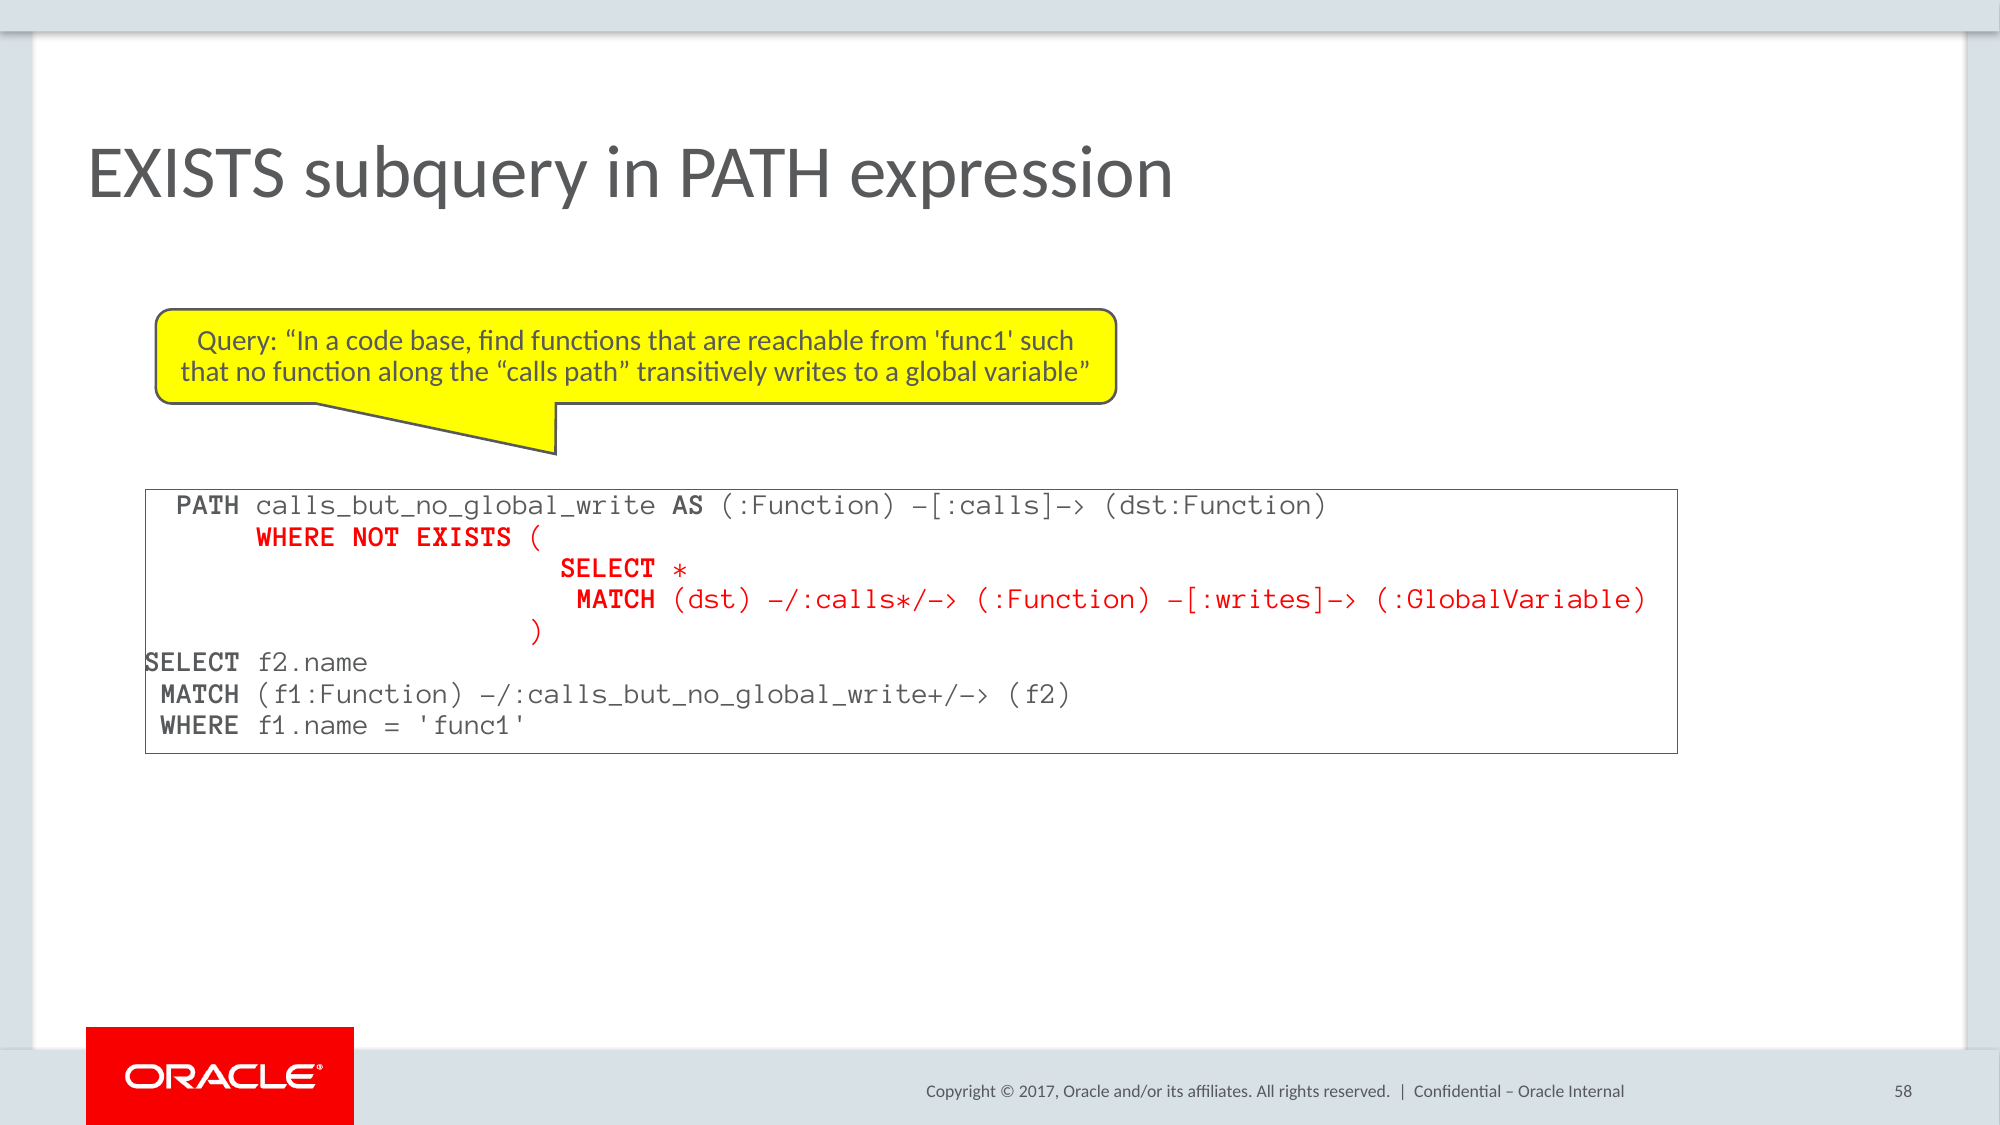

# EXISTS subquery in PATH expression
Query: “In a code base, find functions that are reachable from 'func1' such that no function along the “calls path” transitively writes to a global variable”
  PATH calls_but_no_global_write AS (:Function) –[:calls]-> (dst:Function)
       WHERE NOT EXISTS (
                          SELECT *
                           MATCH (dst) -/:calls*/-> (:Function) –[:writes]-> (:GlobalVariable)
                        )
SELECT f2.name
 MATCH (f1:Function) -/:calls_but_no_global_write+/-> (f2)
 WHERE f1.name = 'func1'
Confidential – Oracle Internal
58